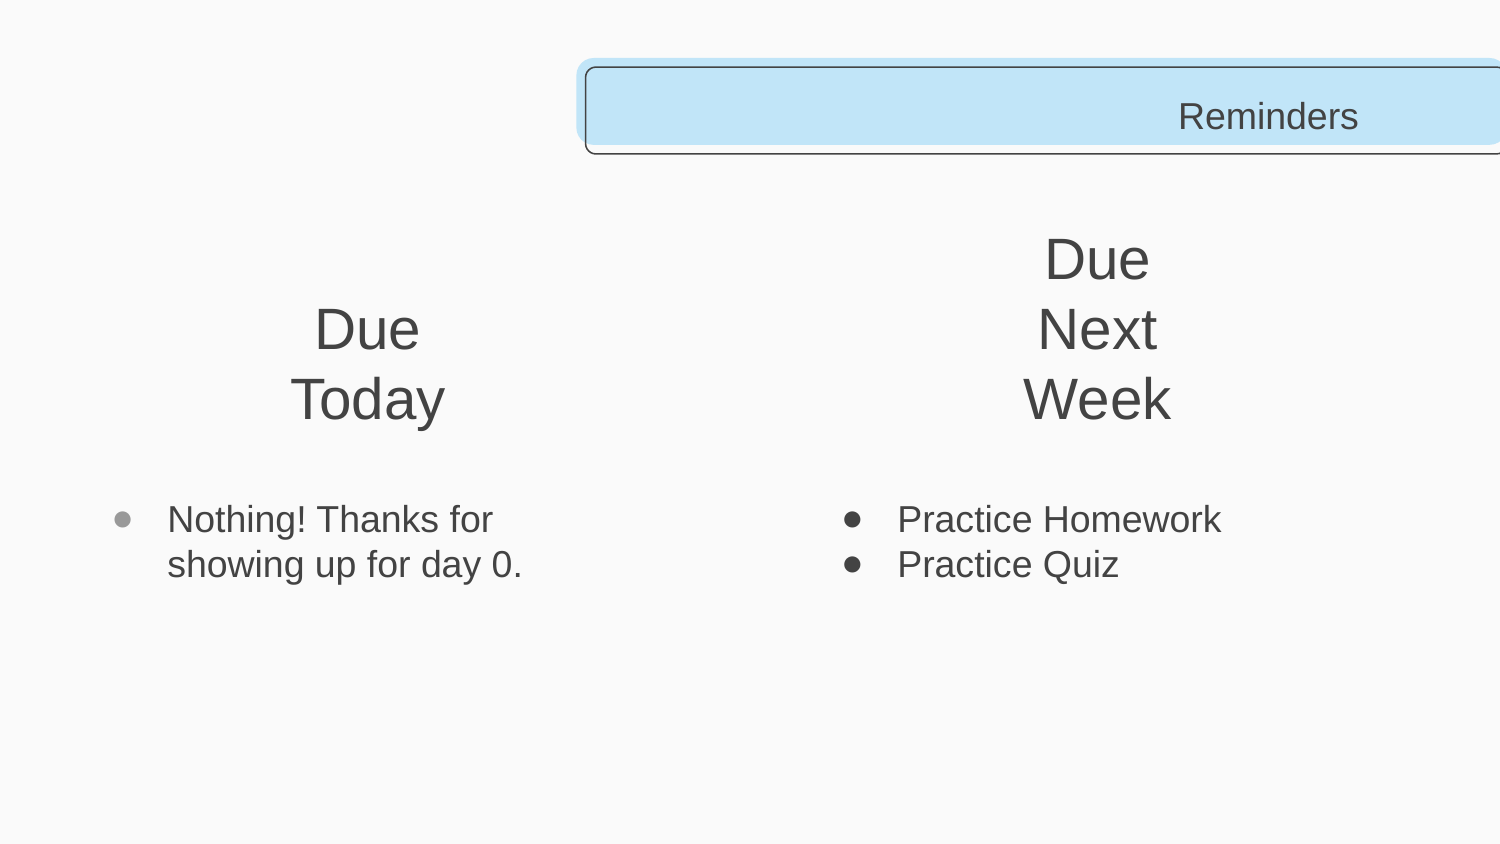

Reminders
# Due Today
Due Next Week
Nothing! Thanks for showing up for day 0.
Practice Homework
Practice Quiz